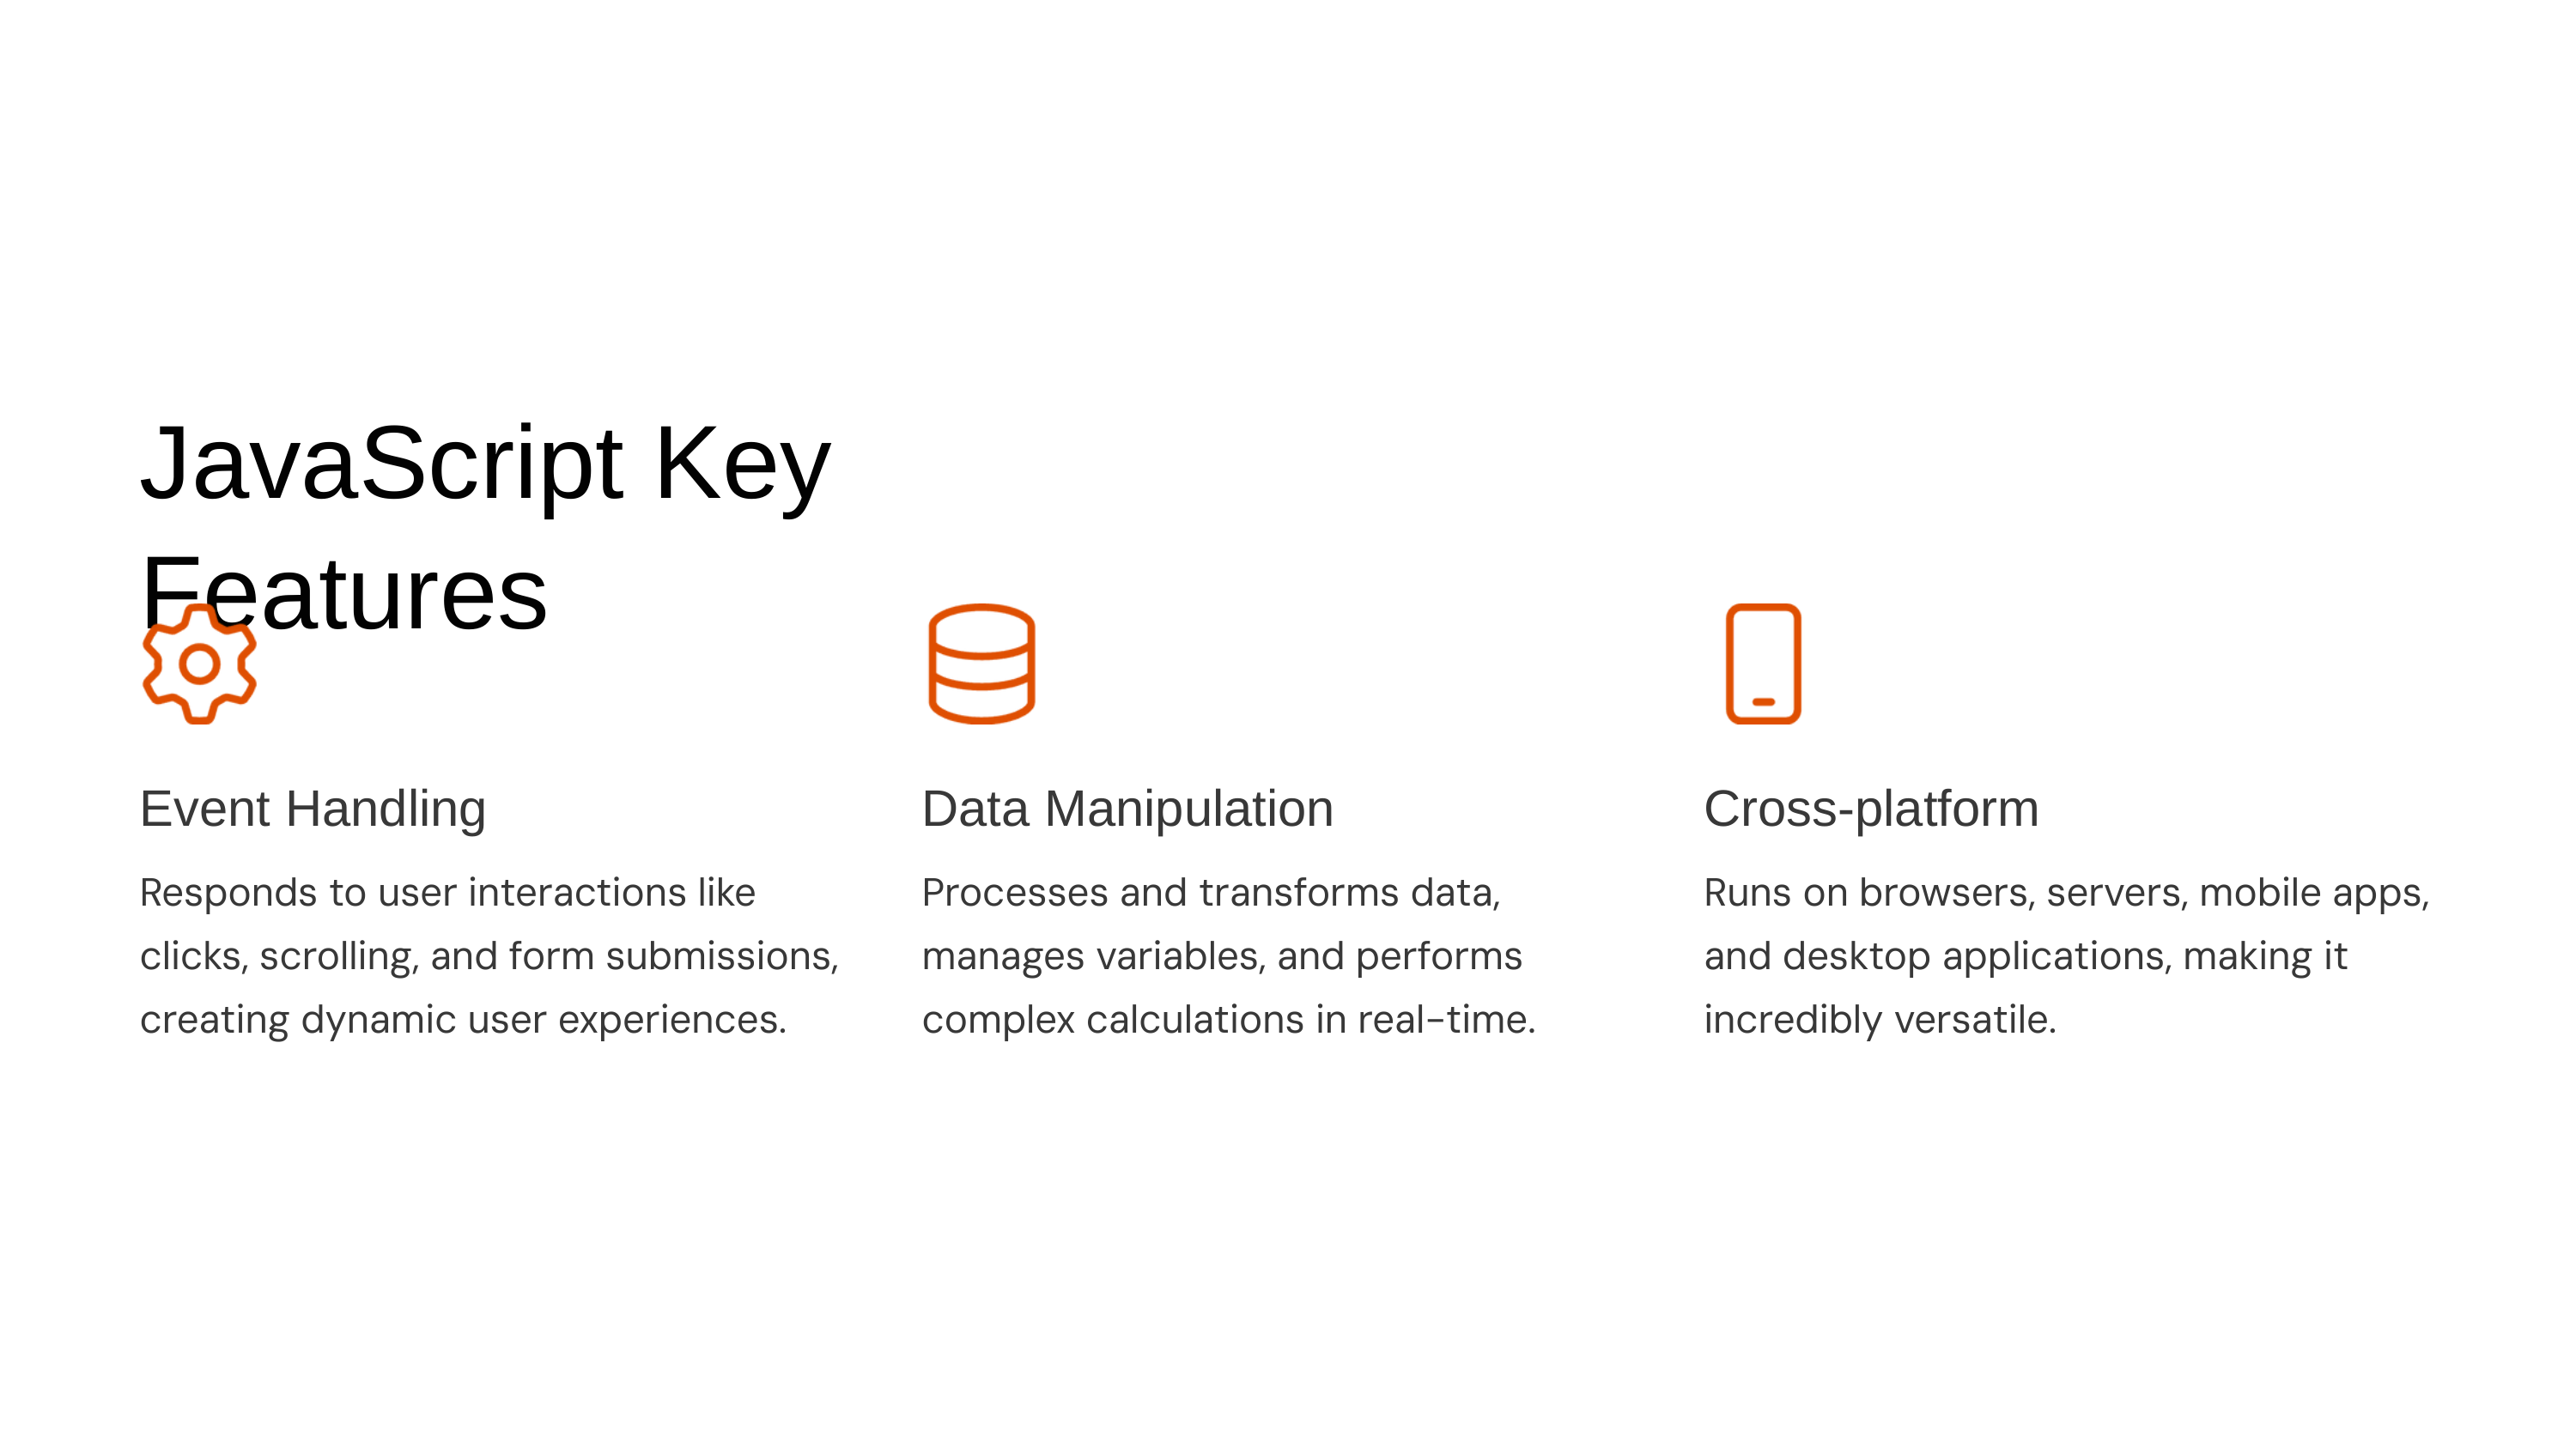

JavaScript Key Features

Event Handling
Data Manipulation
Cross-platform
Responds to user interactions like clicks, scrolling, and form submissions, creating dynamic user experiences.
Processes and transforms data, manages variables, and performs complex calculations in real-time.
Runs on browsers, servers, mobile apps, and desktop applications, making it incredibly versatile.